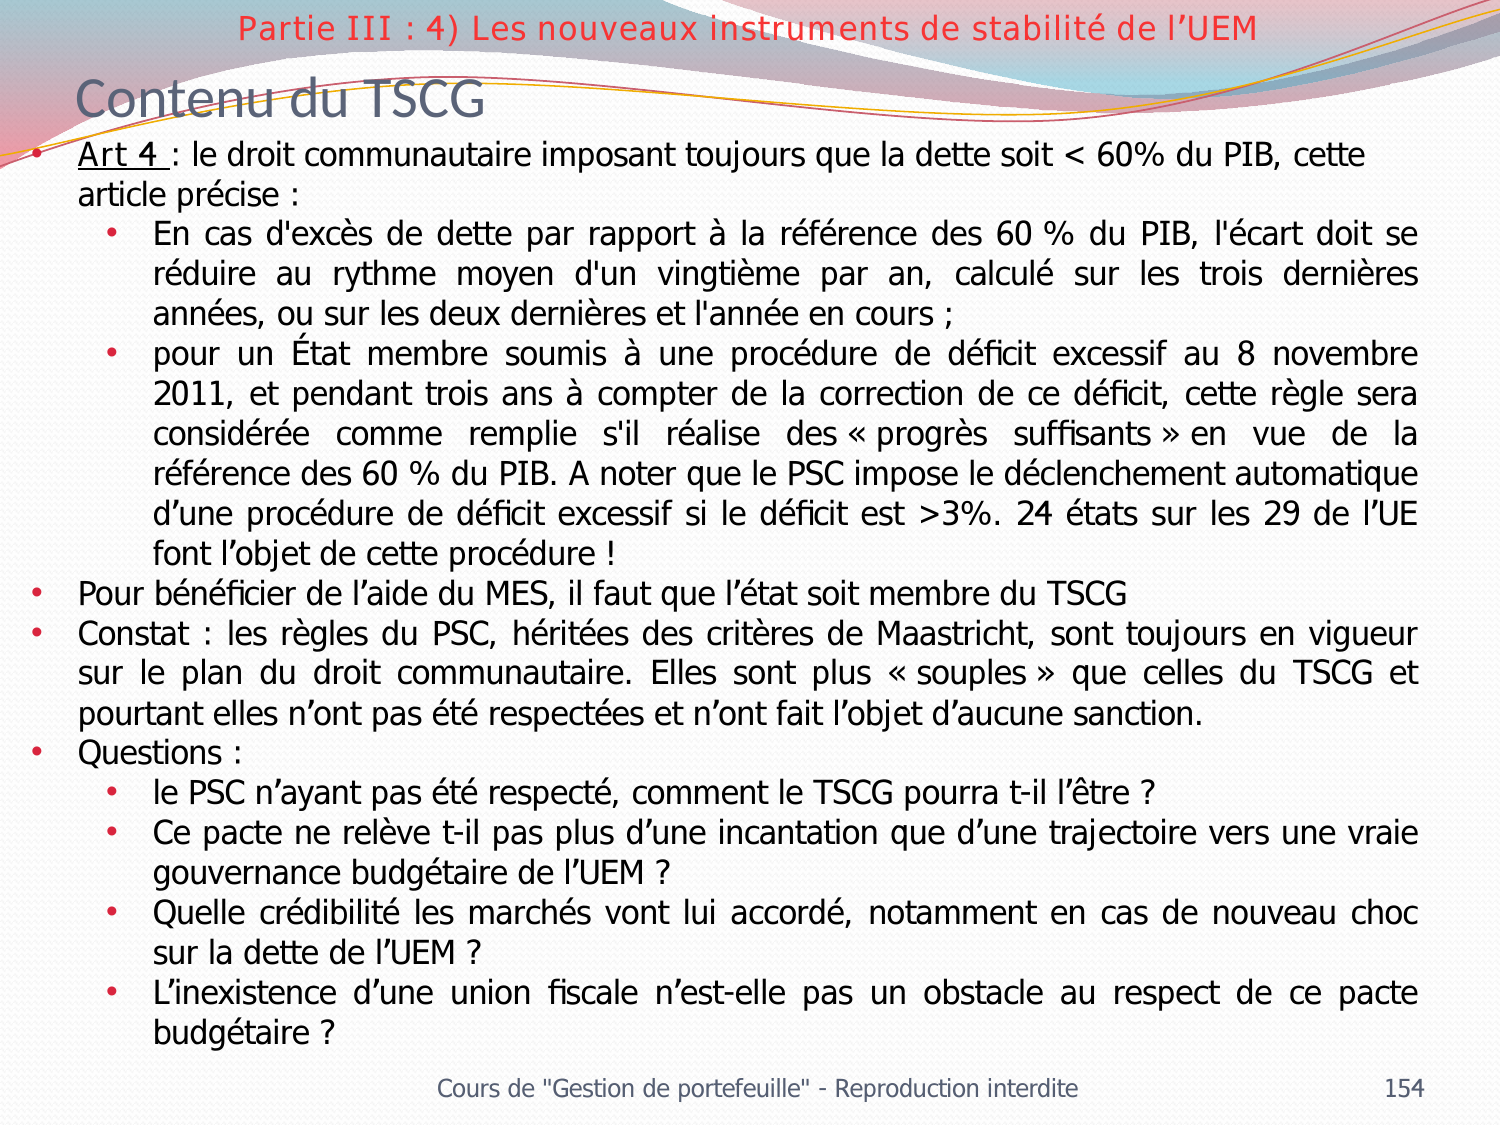

Partie III : 4) Les nouveaux instruments de stabilité de l’UEM
# Contenu du TSCG
Art 4 : le droit communautaire imposant toujours que la dette soit < 60% du PIB, cette article précise :
En cas d'excès de dette par rapport à la référence des 60 % du PIB, l'écart doit se réduire au rythme moyen d'un vingtième par an, calculé sur les trois dernières années, ou sur les deux dernières et l'année en cours ;
pour un État membre soumis à une procédure de déficit excessif au 8 novembre 2011, et pendant trois ans à compter de la correction de ce déficit, cette règle sera considérée comme remplie s'il réalise des « progrès suffisants » en vue de la référence des 60 % du PIB. A noter que le PSC impose le déclenchement automatique d’une procédure de déficit excessif si le déficit est >3%. 24 états sur les 29 de l’UE font l’objet de cette procédure !
Pour bénéficier de l’aide du MES, il faut que l’état soit membre du TSCG
Constat : les règles du PSC, héritées des critères de Maastricht, sont toujours en vigueur sur le plan du droit communautaire. Elles sont plus « souples » que celles du TSCG et pourtant elles n’ont pas été respectées et n’ont fait l’objet d’aucune sanction.
Questions :
le PSC n’ayant pas été respecté, comment le TSCG pourra t-il l’être ?
Ce pacte ne relève t-il pas plus d’une incantation que d’une trajectoire vers une vraie gouvernance budgétaire de l’UEM ?
Quelle crédibilité les marchés vont lui accordé, notamment en cas de nouveau choc sur la dette de l’UEM ?
L’inexistence d’une union fiscale n’est-elle pas un obstacle au respect de ce pacte budgétaire ?
154
Cours de "Gestion de portefeuille" - Reproduction interdite